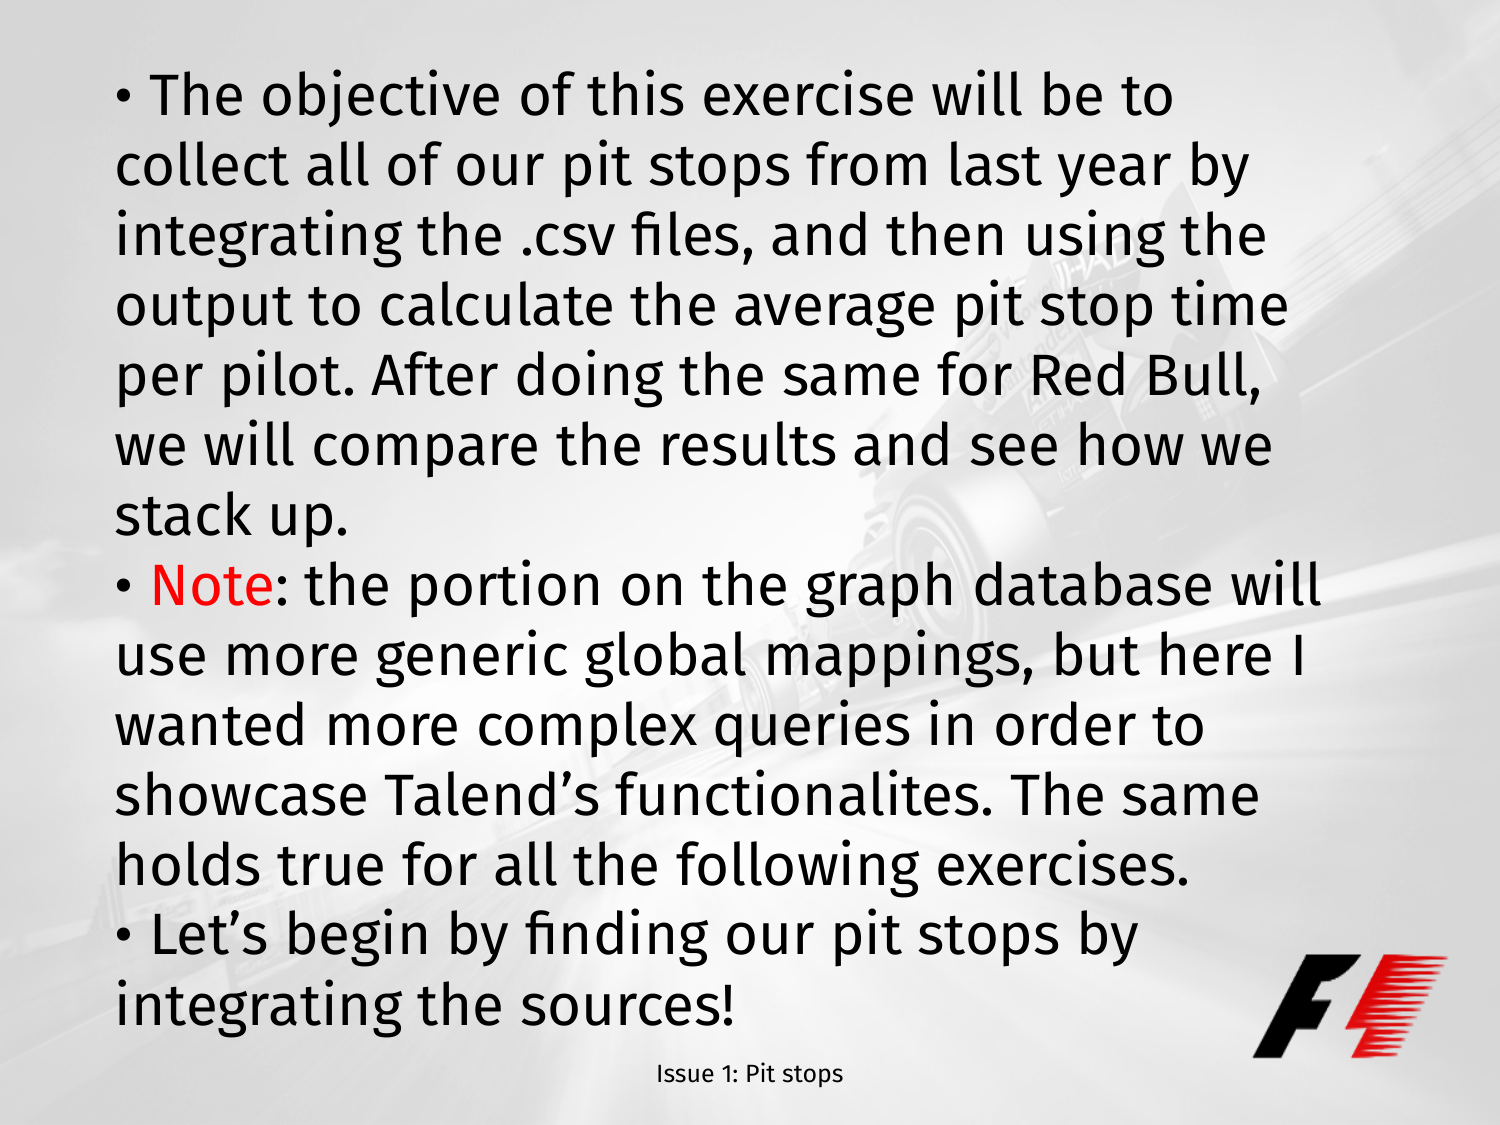

• The objective of this exercise will be to collect all of our pit stops from last year by integrating the .csv files, and then using the output to calculate the average pit stop time per pilot. After doing the same for Red Bull, we will compare the results and see how we stack up.
• Note: the portion on the graph database will use more generic global mappings, but here I wanted more complex queries in order to showcase Talend’s functionalites. The same holds true for all the following exercises.
• Let’s begin by finding our pit stops by integrating the sources!

Issue 1: Pit stops